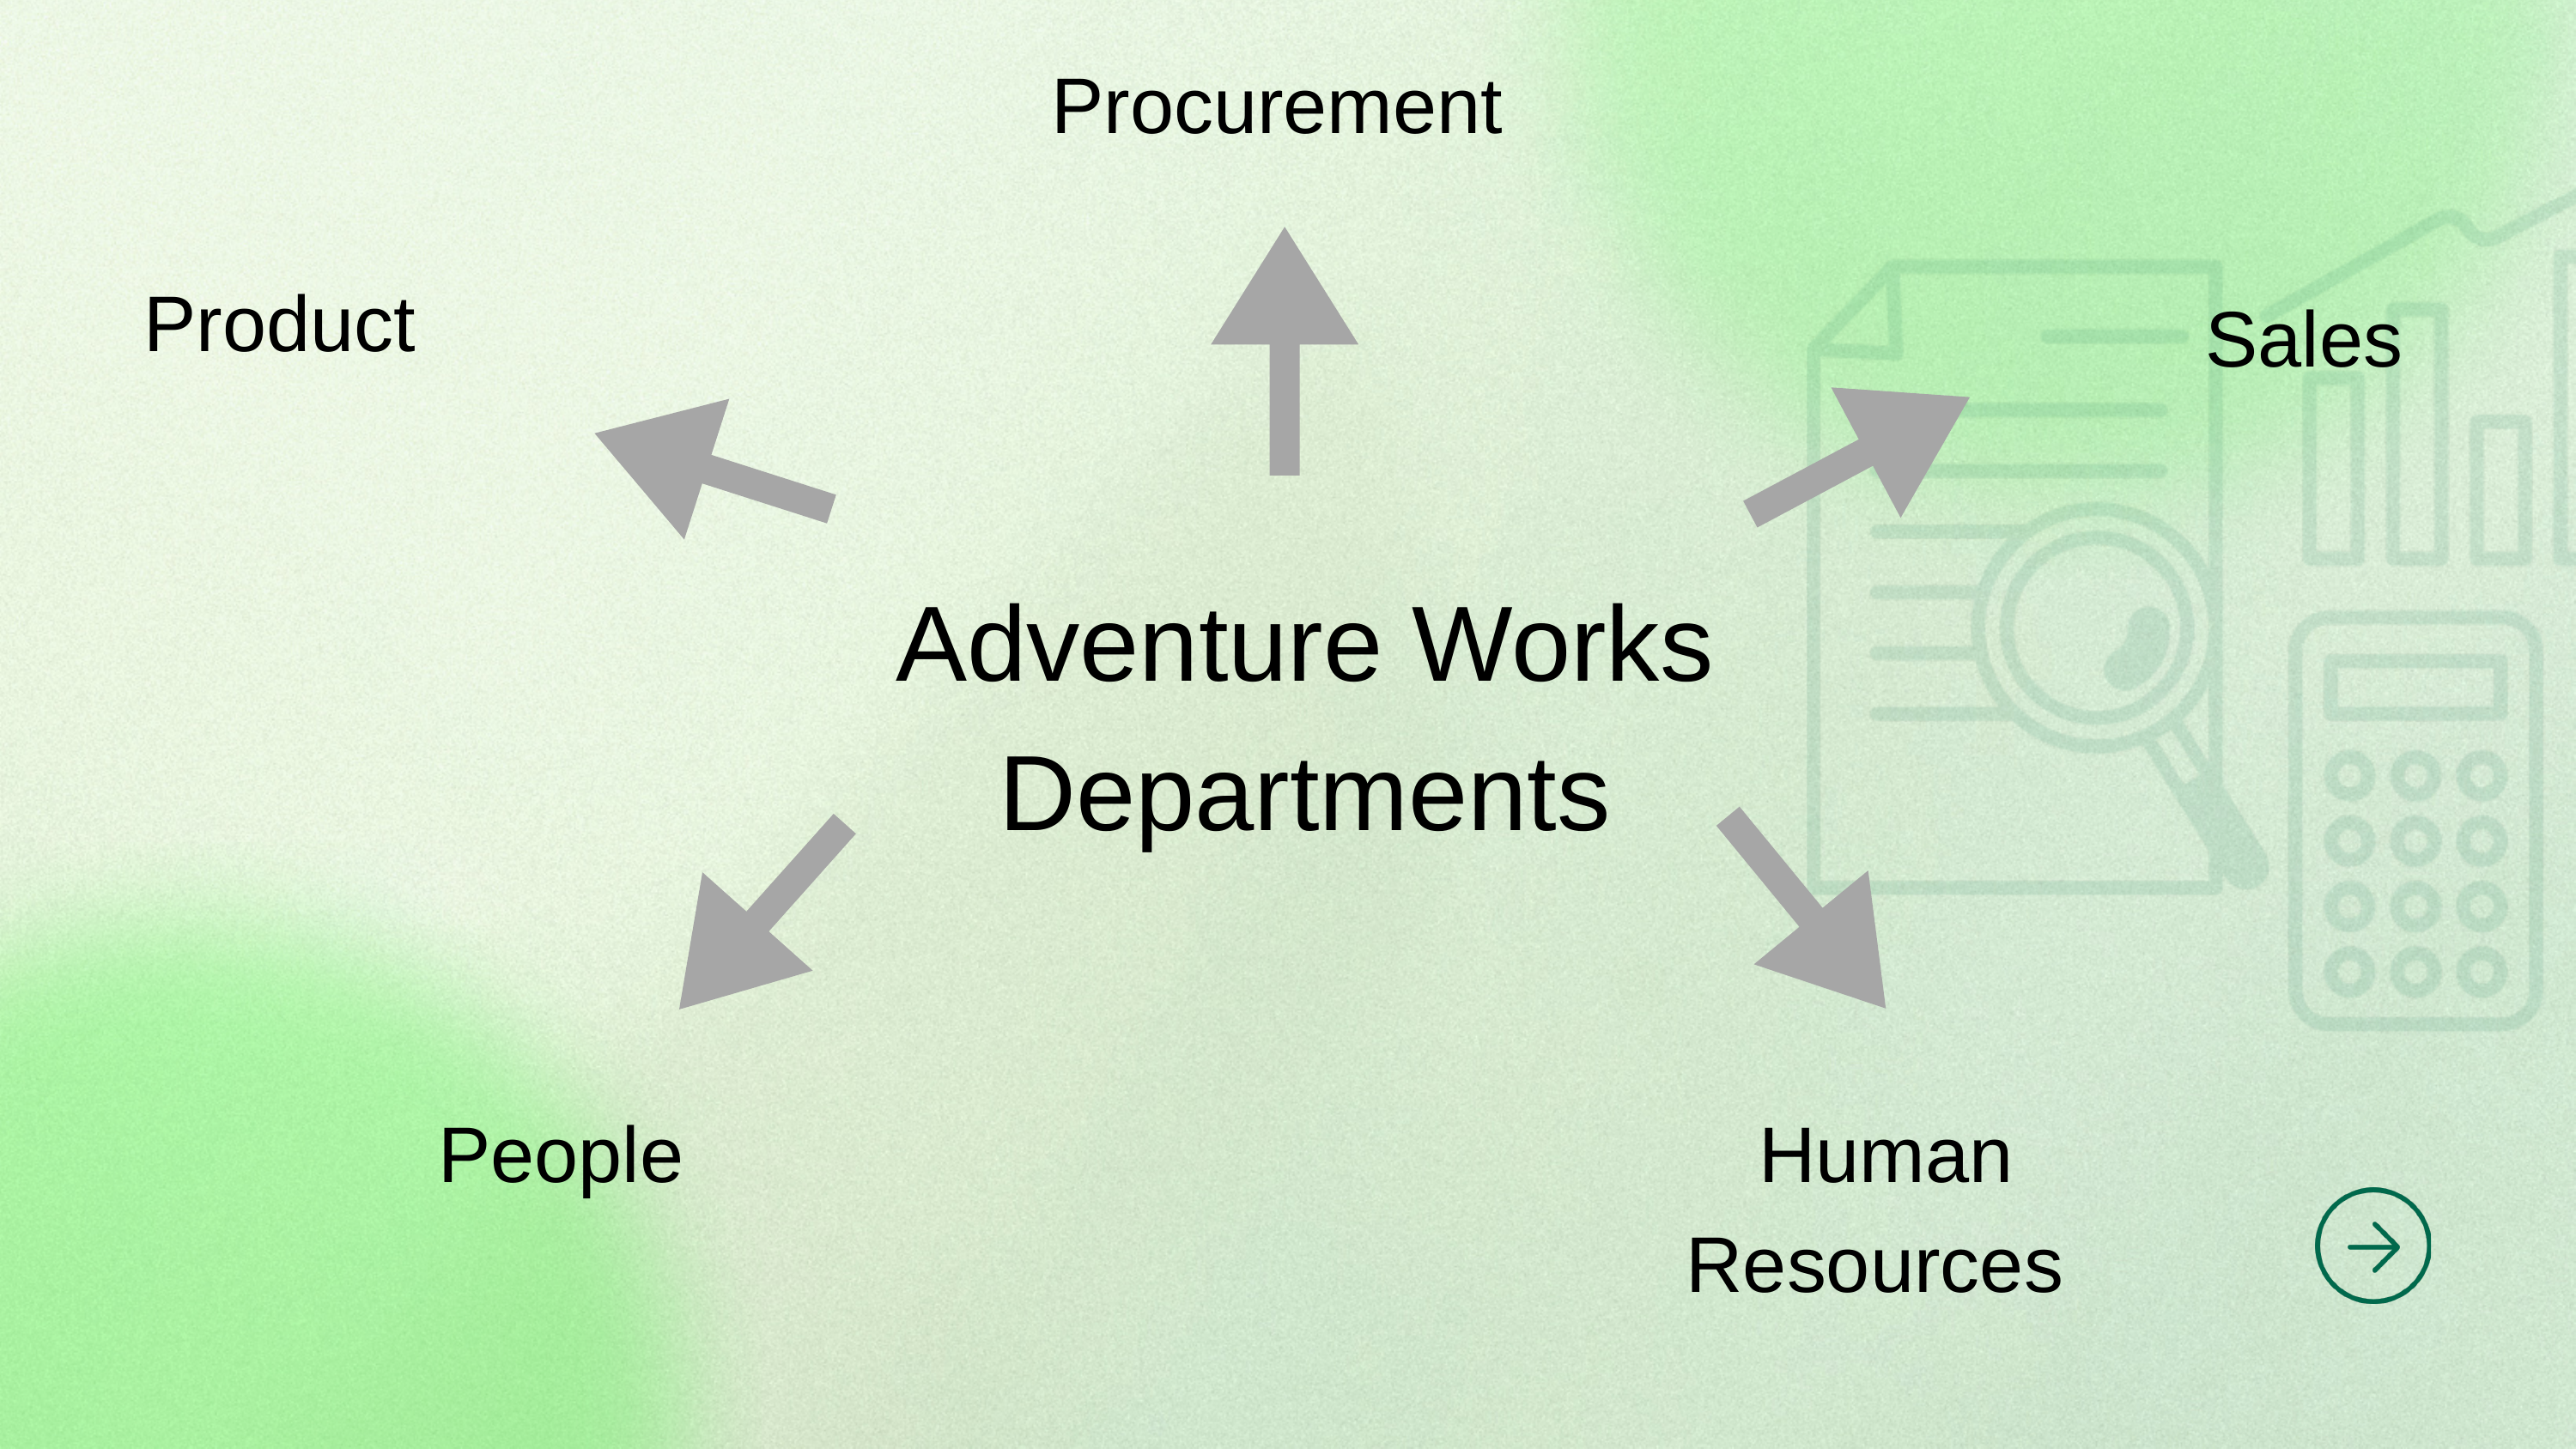

Procurement

Product
Sales

Adventure Works
Departments

People
Human Resources